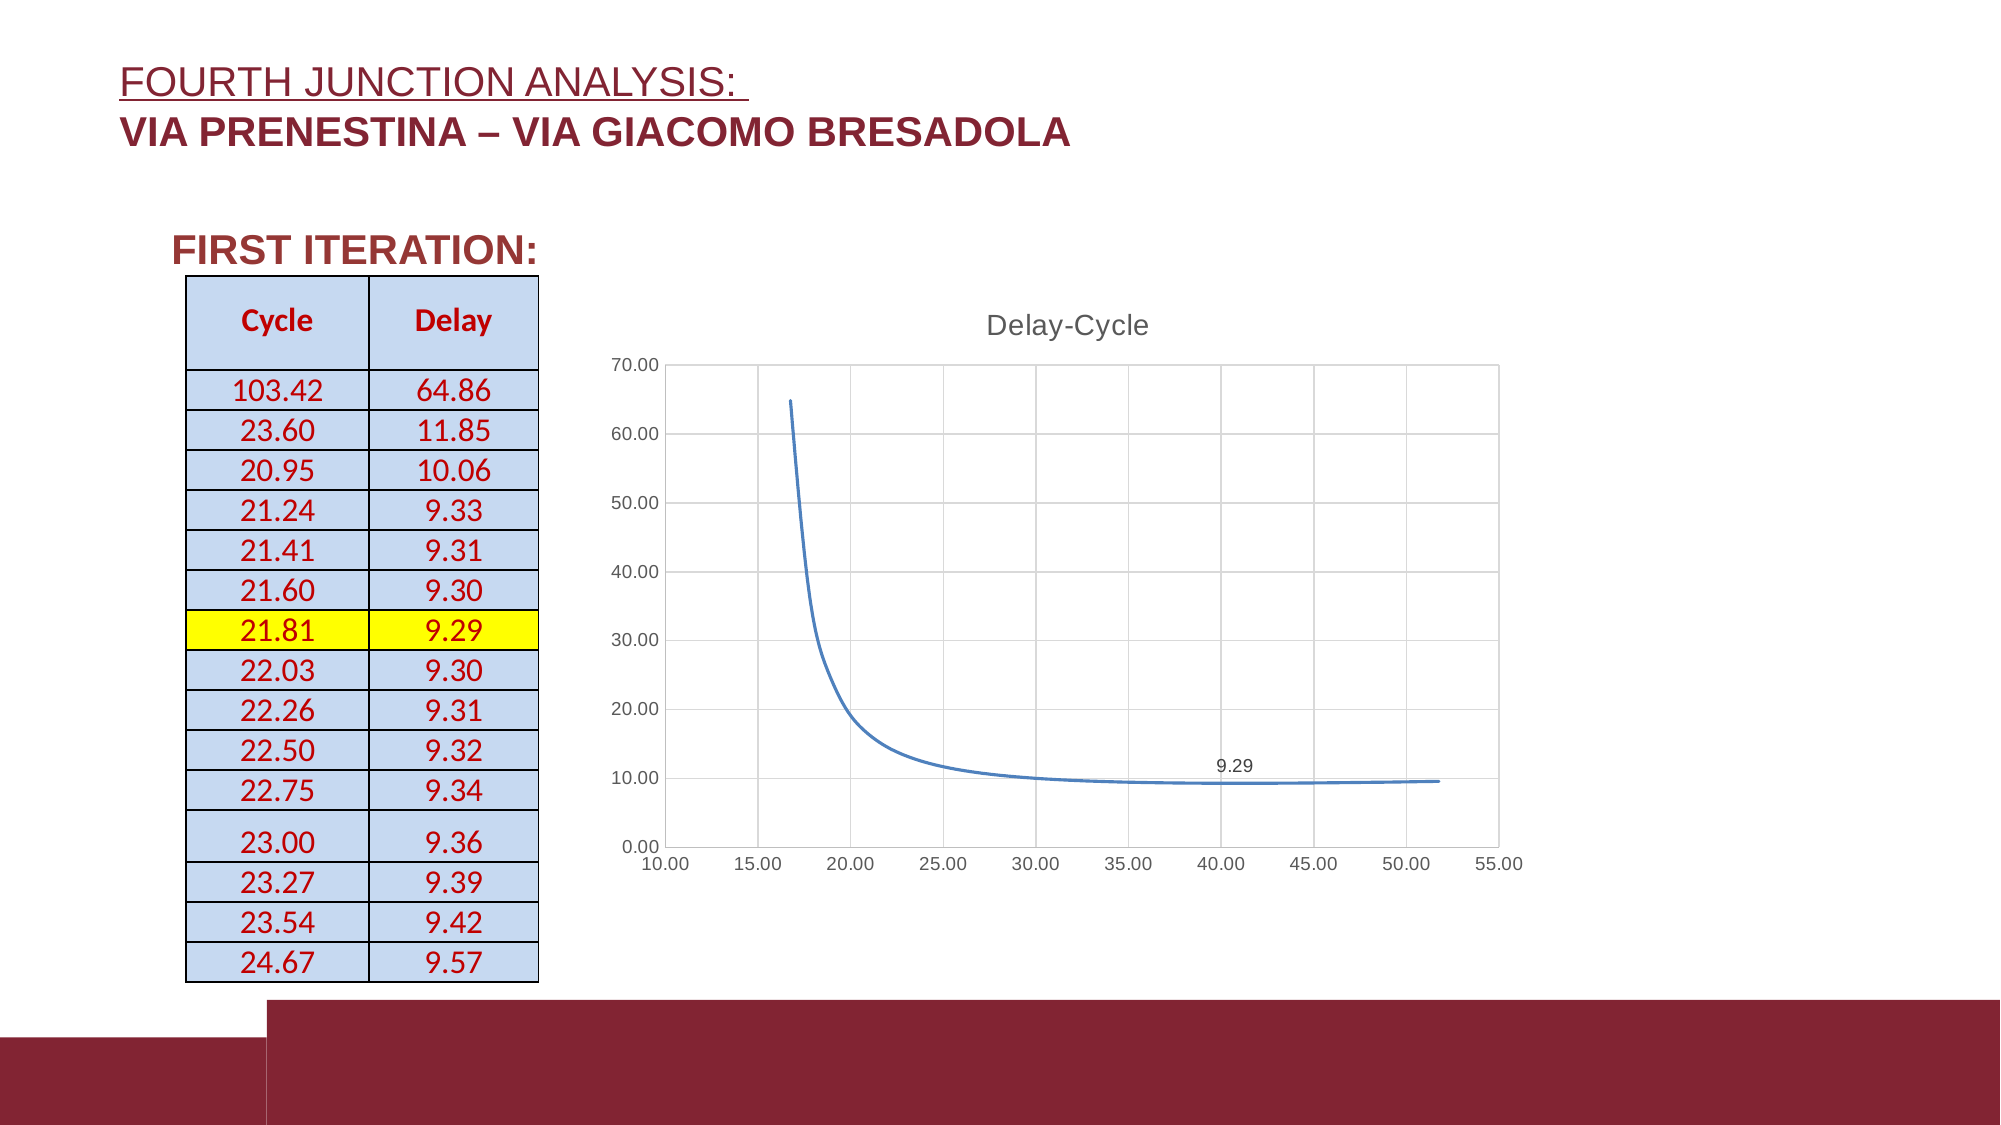

# FOURTH JUNCTION ANALYSIS: VIA PRENESTINA – VIA GIACOMO BRESADOLA Via di Val Chisone
FIRST ITERATION:

### Chart: Delay-Cycle

| Category |  |  |
|---|---|---|
| Cycle | Delay |
| --- | --- |
| 103.42 | 64.86 |
| 23.60 | 11.85 |
| 20.95 | 10.06 |
| 21.24 | 9.33 |
| 21.41 | 9.31 |
| 21.60 | 9.30 |
| 21.81 | 9.29 |
| 22.03 | 9.30 |
| 22.26 | 9.31 |
| 22.50 | 9.32 |
| 22.75 | 9.34 |
| 23.00 | 9.36 |
| 23.27 | 9.39 |
| 23.54 | 9.42 |
| 24.67 | 9.57 |